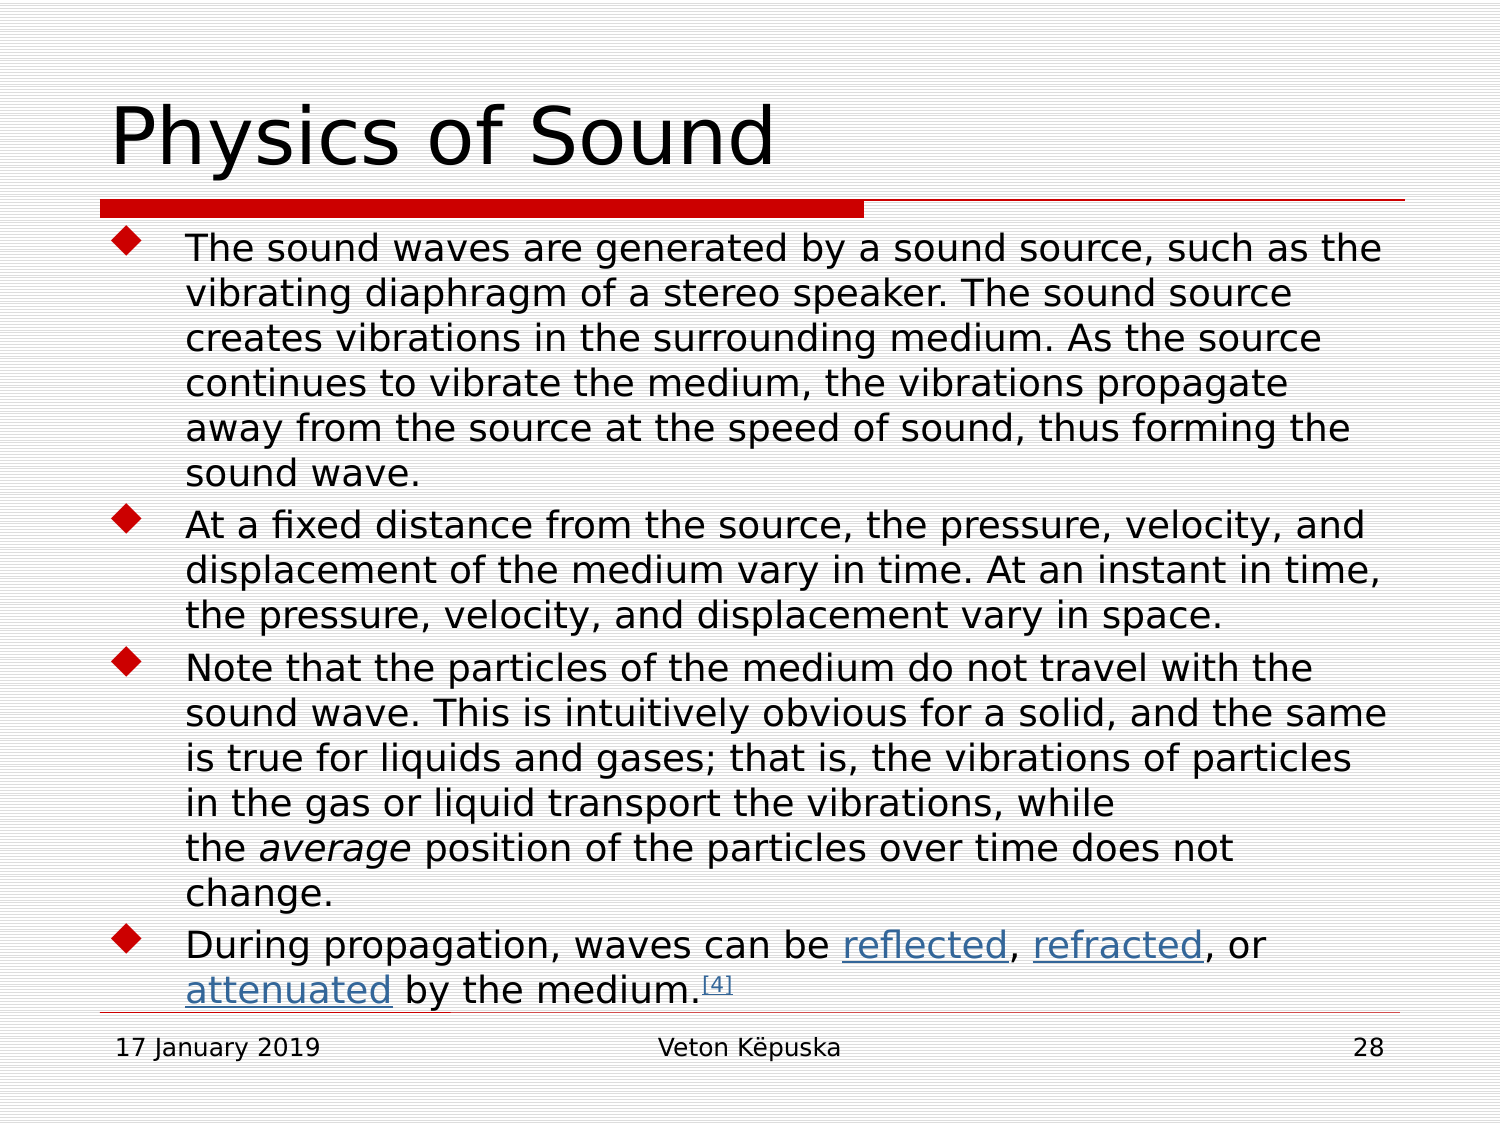

# Physics of Sound
The sound waves are generated by a sound source, such as the vibrating diaphragm of a stereo speaker. The sound source creates vibrations in the surrounding medium. As the source continues to vibrate the medium, the vibrations propagate away from the source at the speed of sound, thus forming the sound wave.
At a fixed distance from the source, the pressure, velocity, and displacement of the medium vary in time. At an instant in time, the pressure, velocity, and displacement vary in space.
Note that the particles of the medium do not travel with the sound wave. This is intuitively obvious for a solid, and the same is true for liquids and gases; that is, the vibrations of particles in the gas or liquid transport the vibrations, while the average position of the particles over time does not change.
During propagation, waves can be reflected, refracted, or attenuated by the medium.[4]
17 January 2019
Veton Këpuska
28